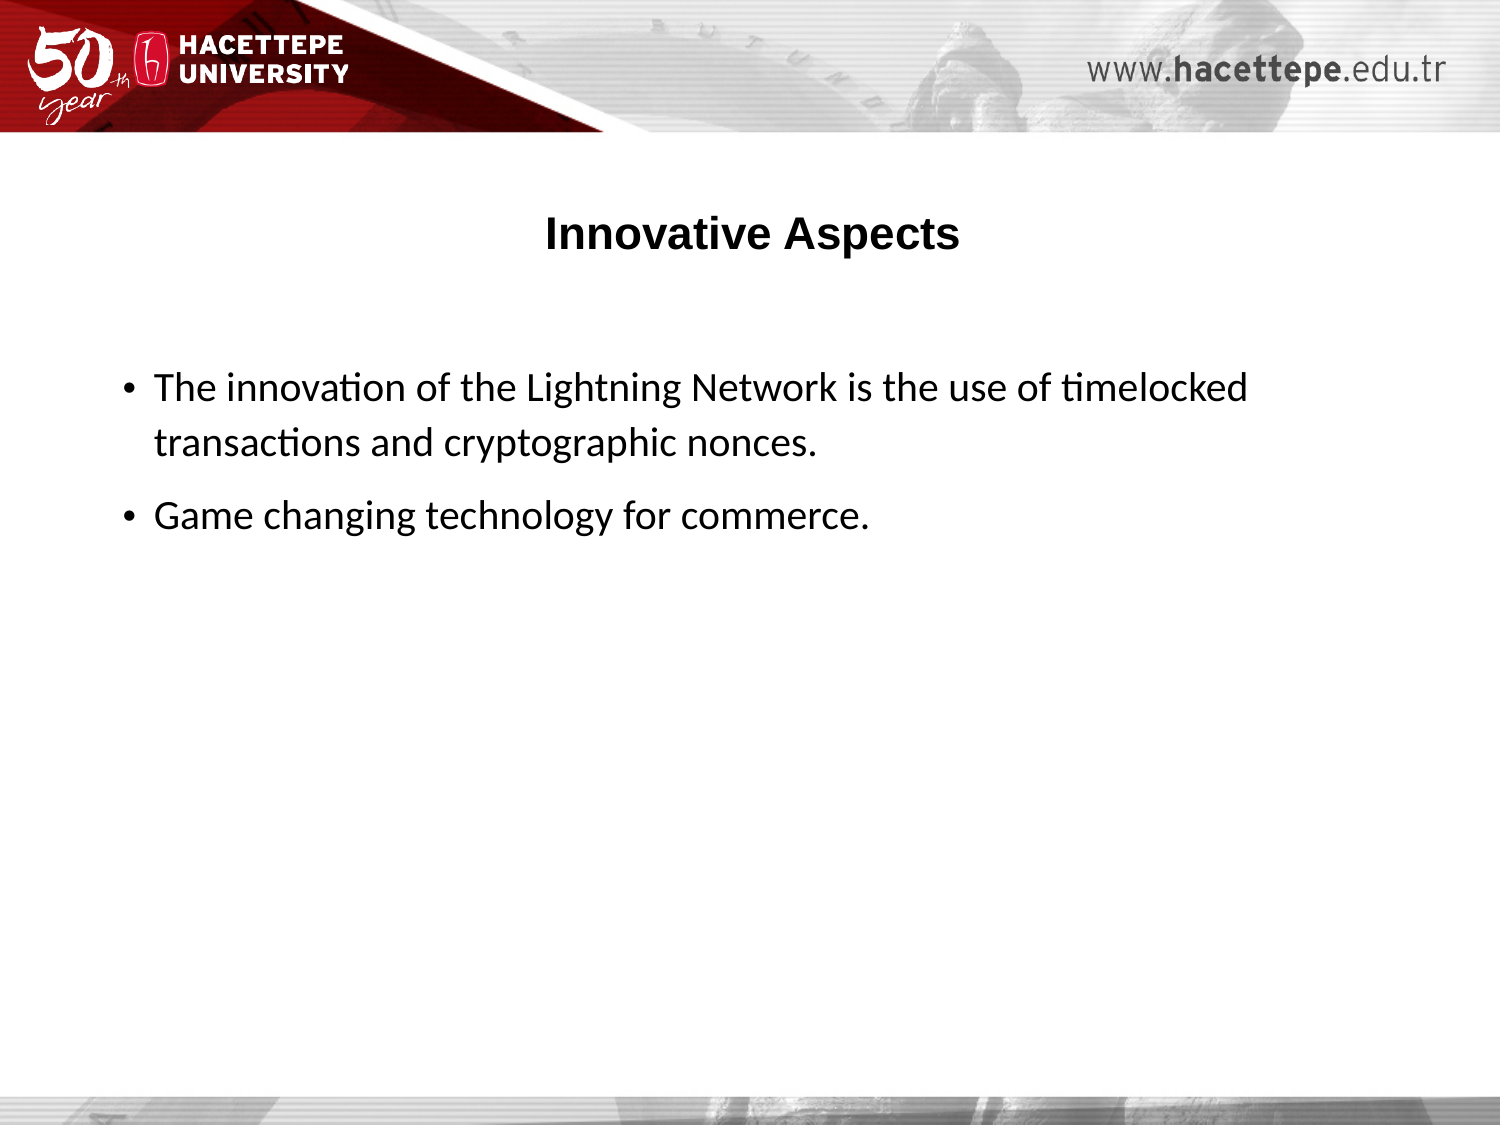

Innovative Aspects
The innovation of the Lightning Network is the use of time­locked transactions and cryptographic nonces.
Game changing technology for commerce.